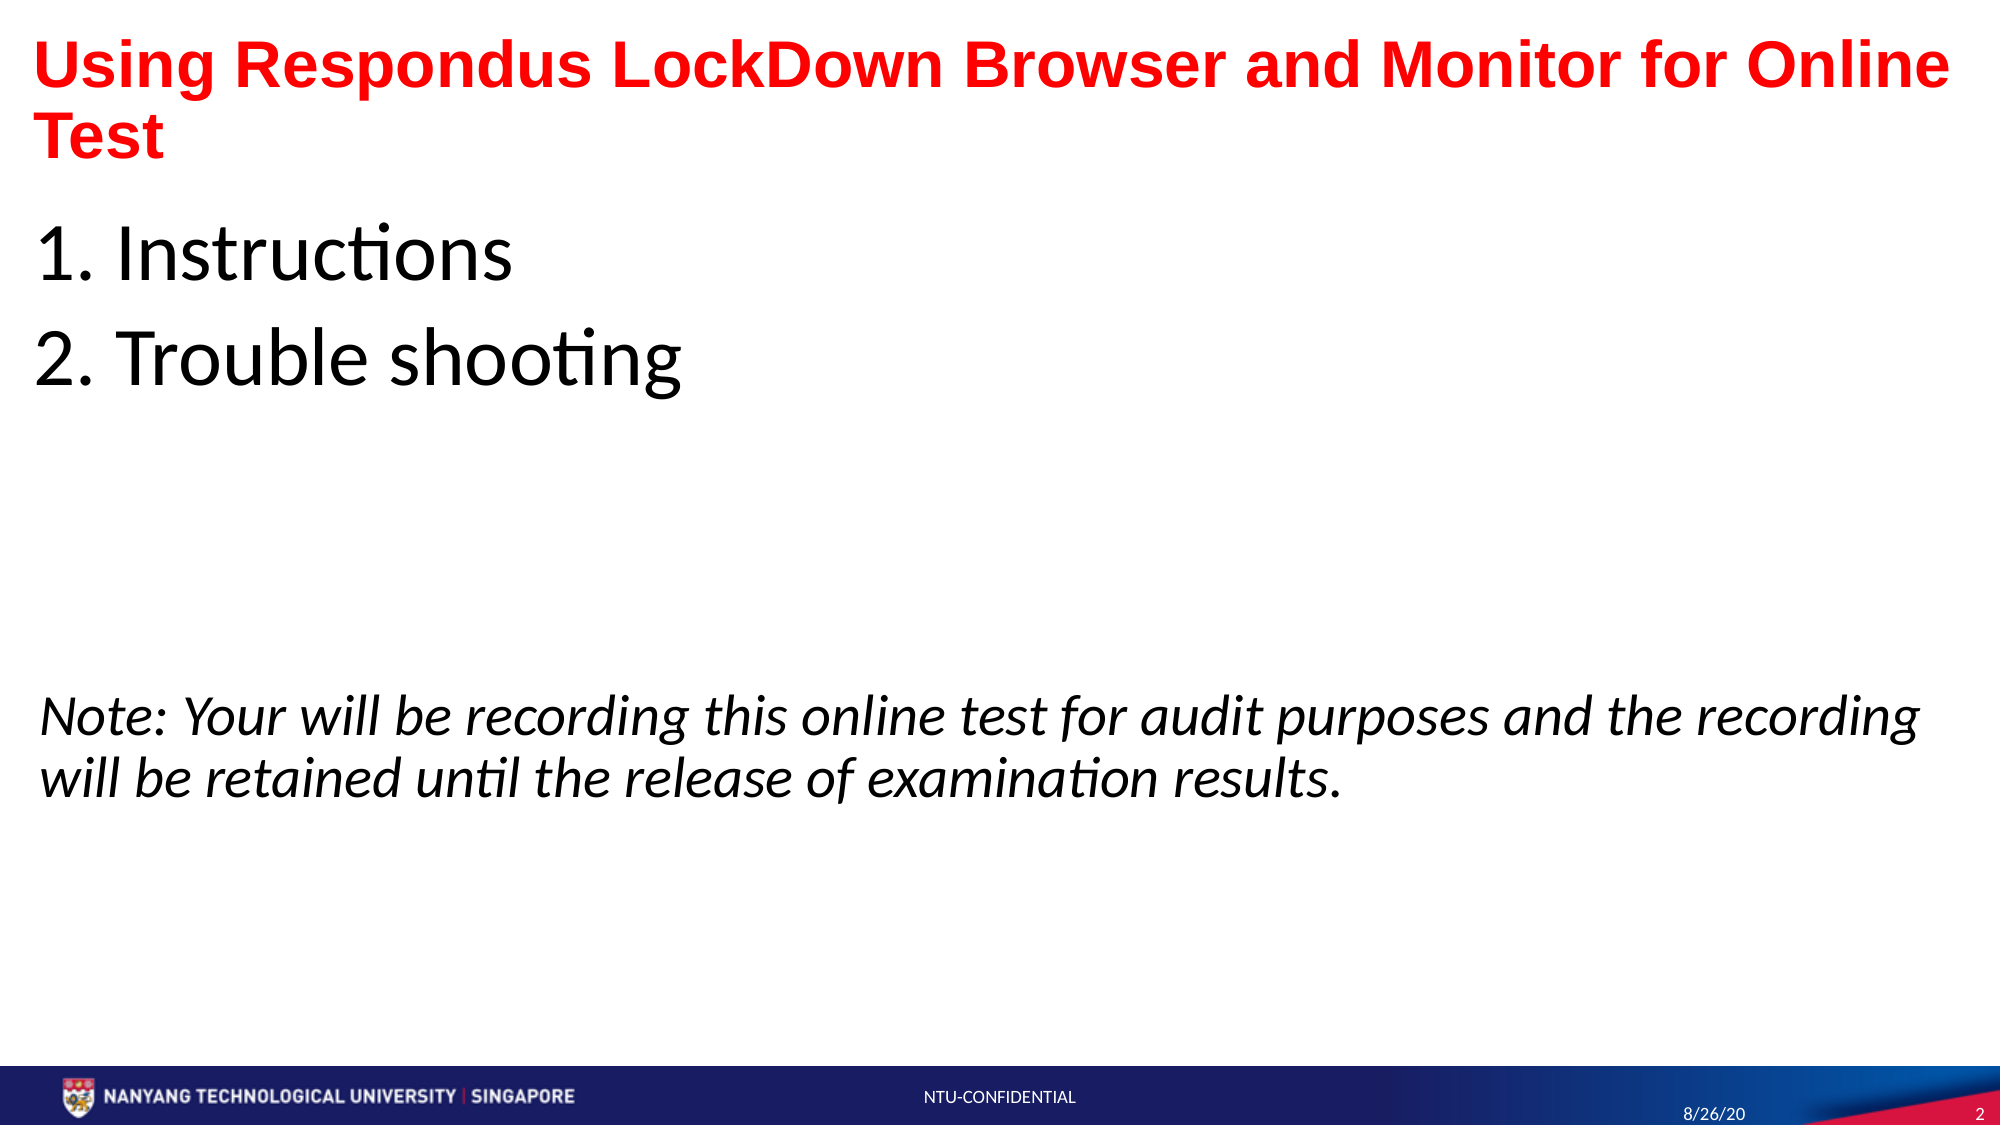

# Using Respondus LockDown Browser and Monitor for Online Test
1. Instructions
2. Trouble shooting
Note: Your will be recording this online test for audit purposes and the recording will be retained until the release of examination results.

NTU-CONFIDENTIAL
8/26/20
2